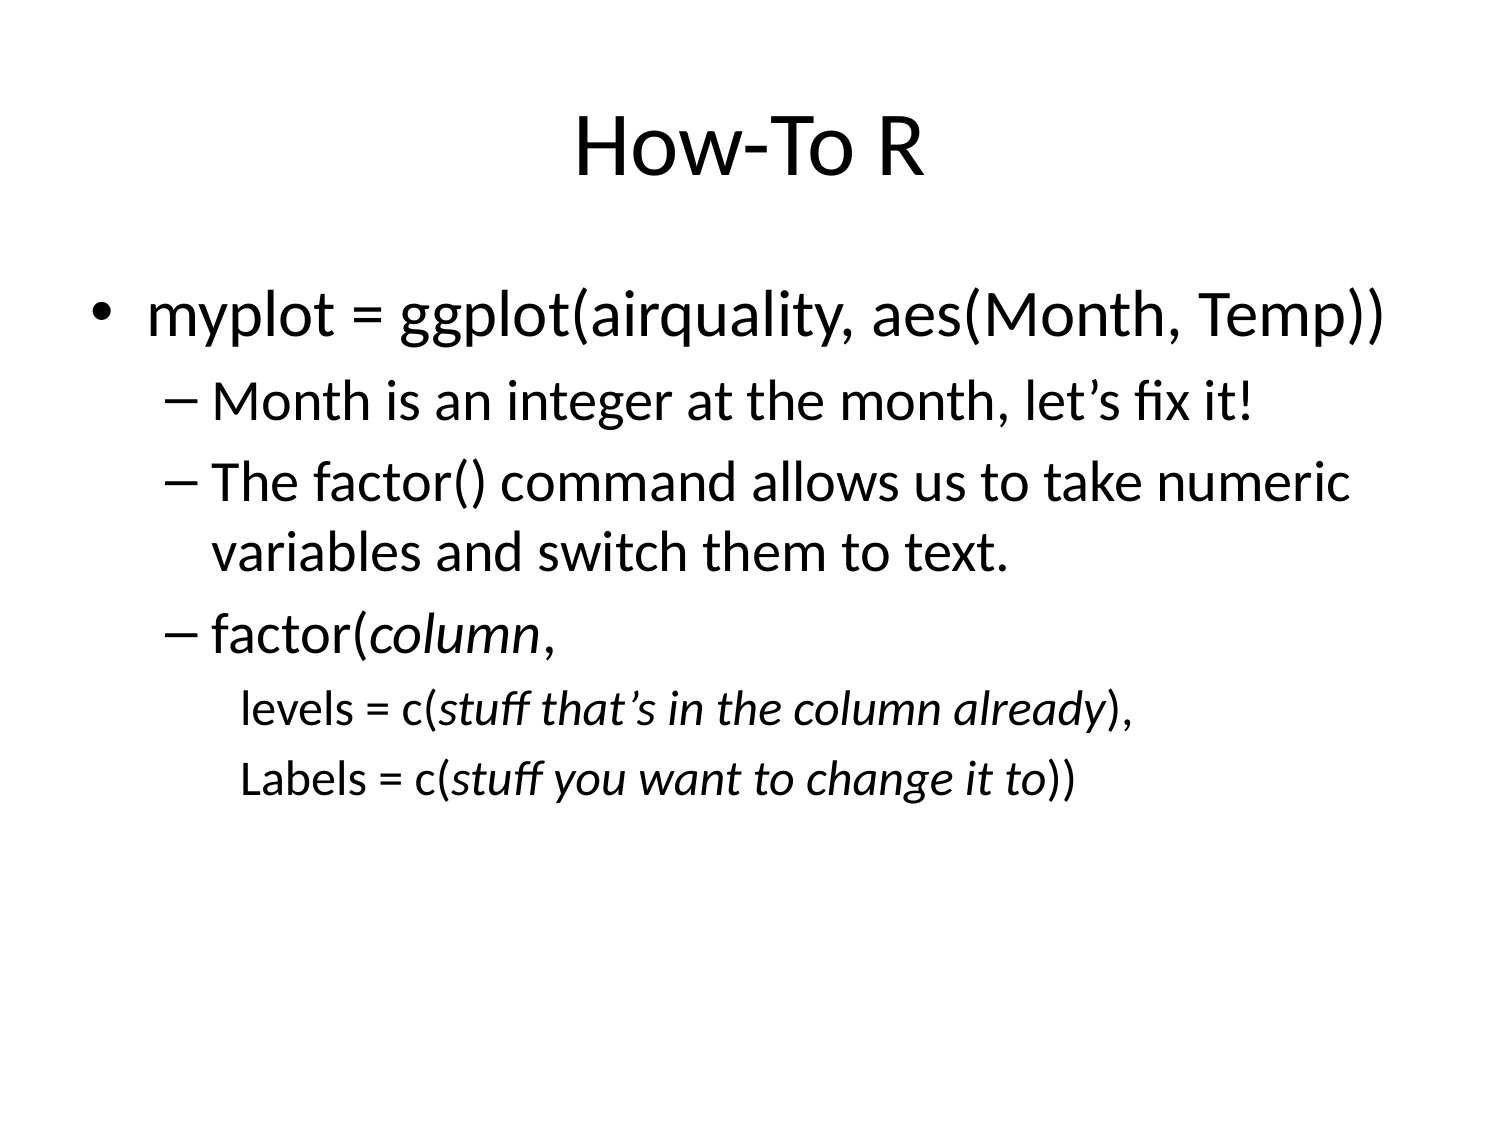

# How-To R
myplot = ggplot(airquality, aes(Month, Temp))
Month is an integer at the month, let’s fix it!
The factor() command allows us to take numeric variables and switch them to text.
factor(column,
levels = c(stuff that’s in the column already),
Labels = c(stuff you want to change it to))